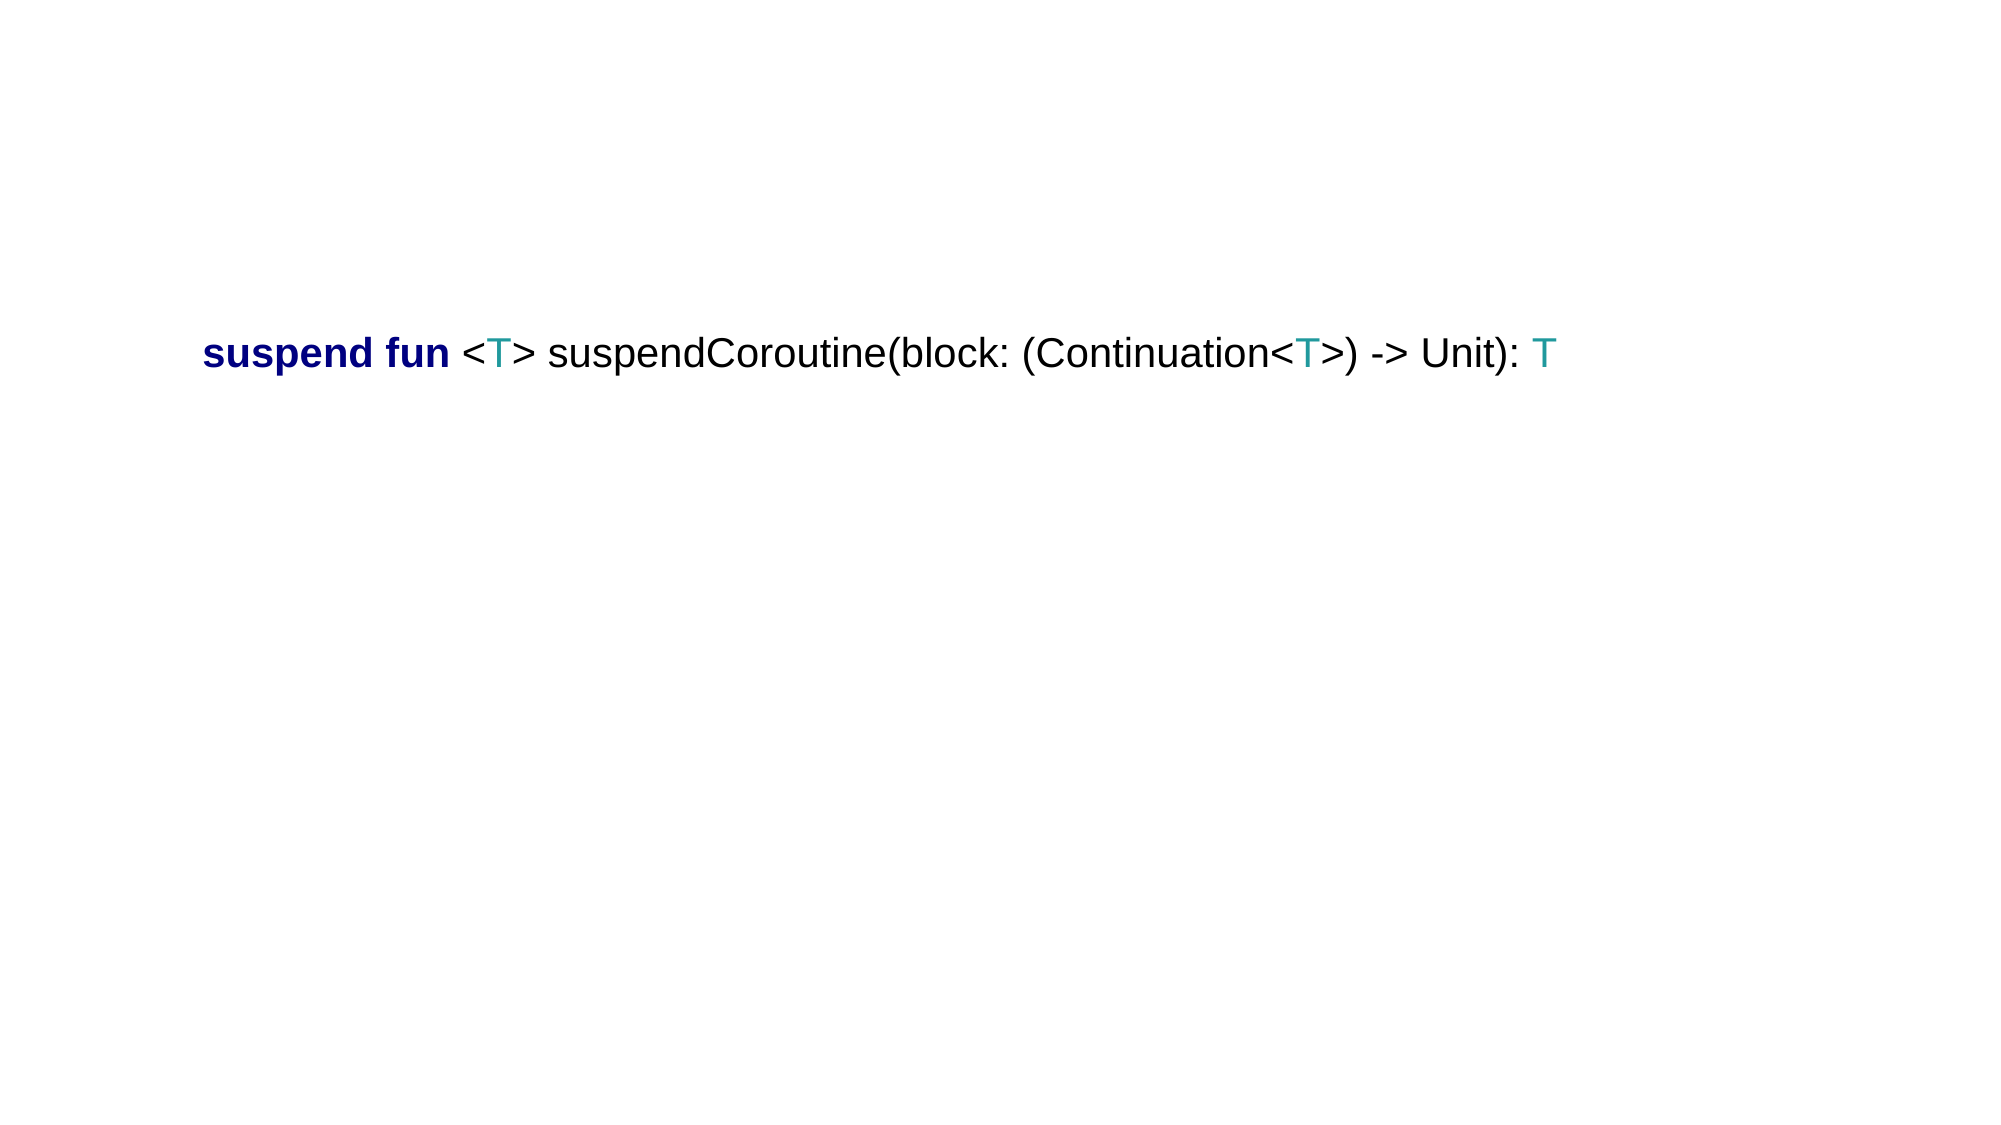

suspend fun <T> suspendCoroutine(block: (Continuation<T>) -> Unit): T